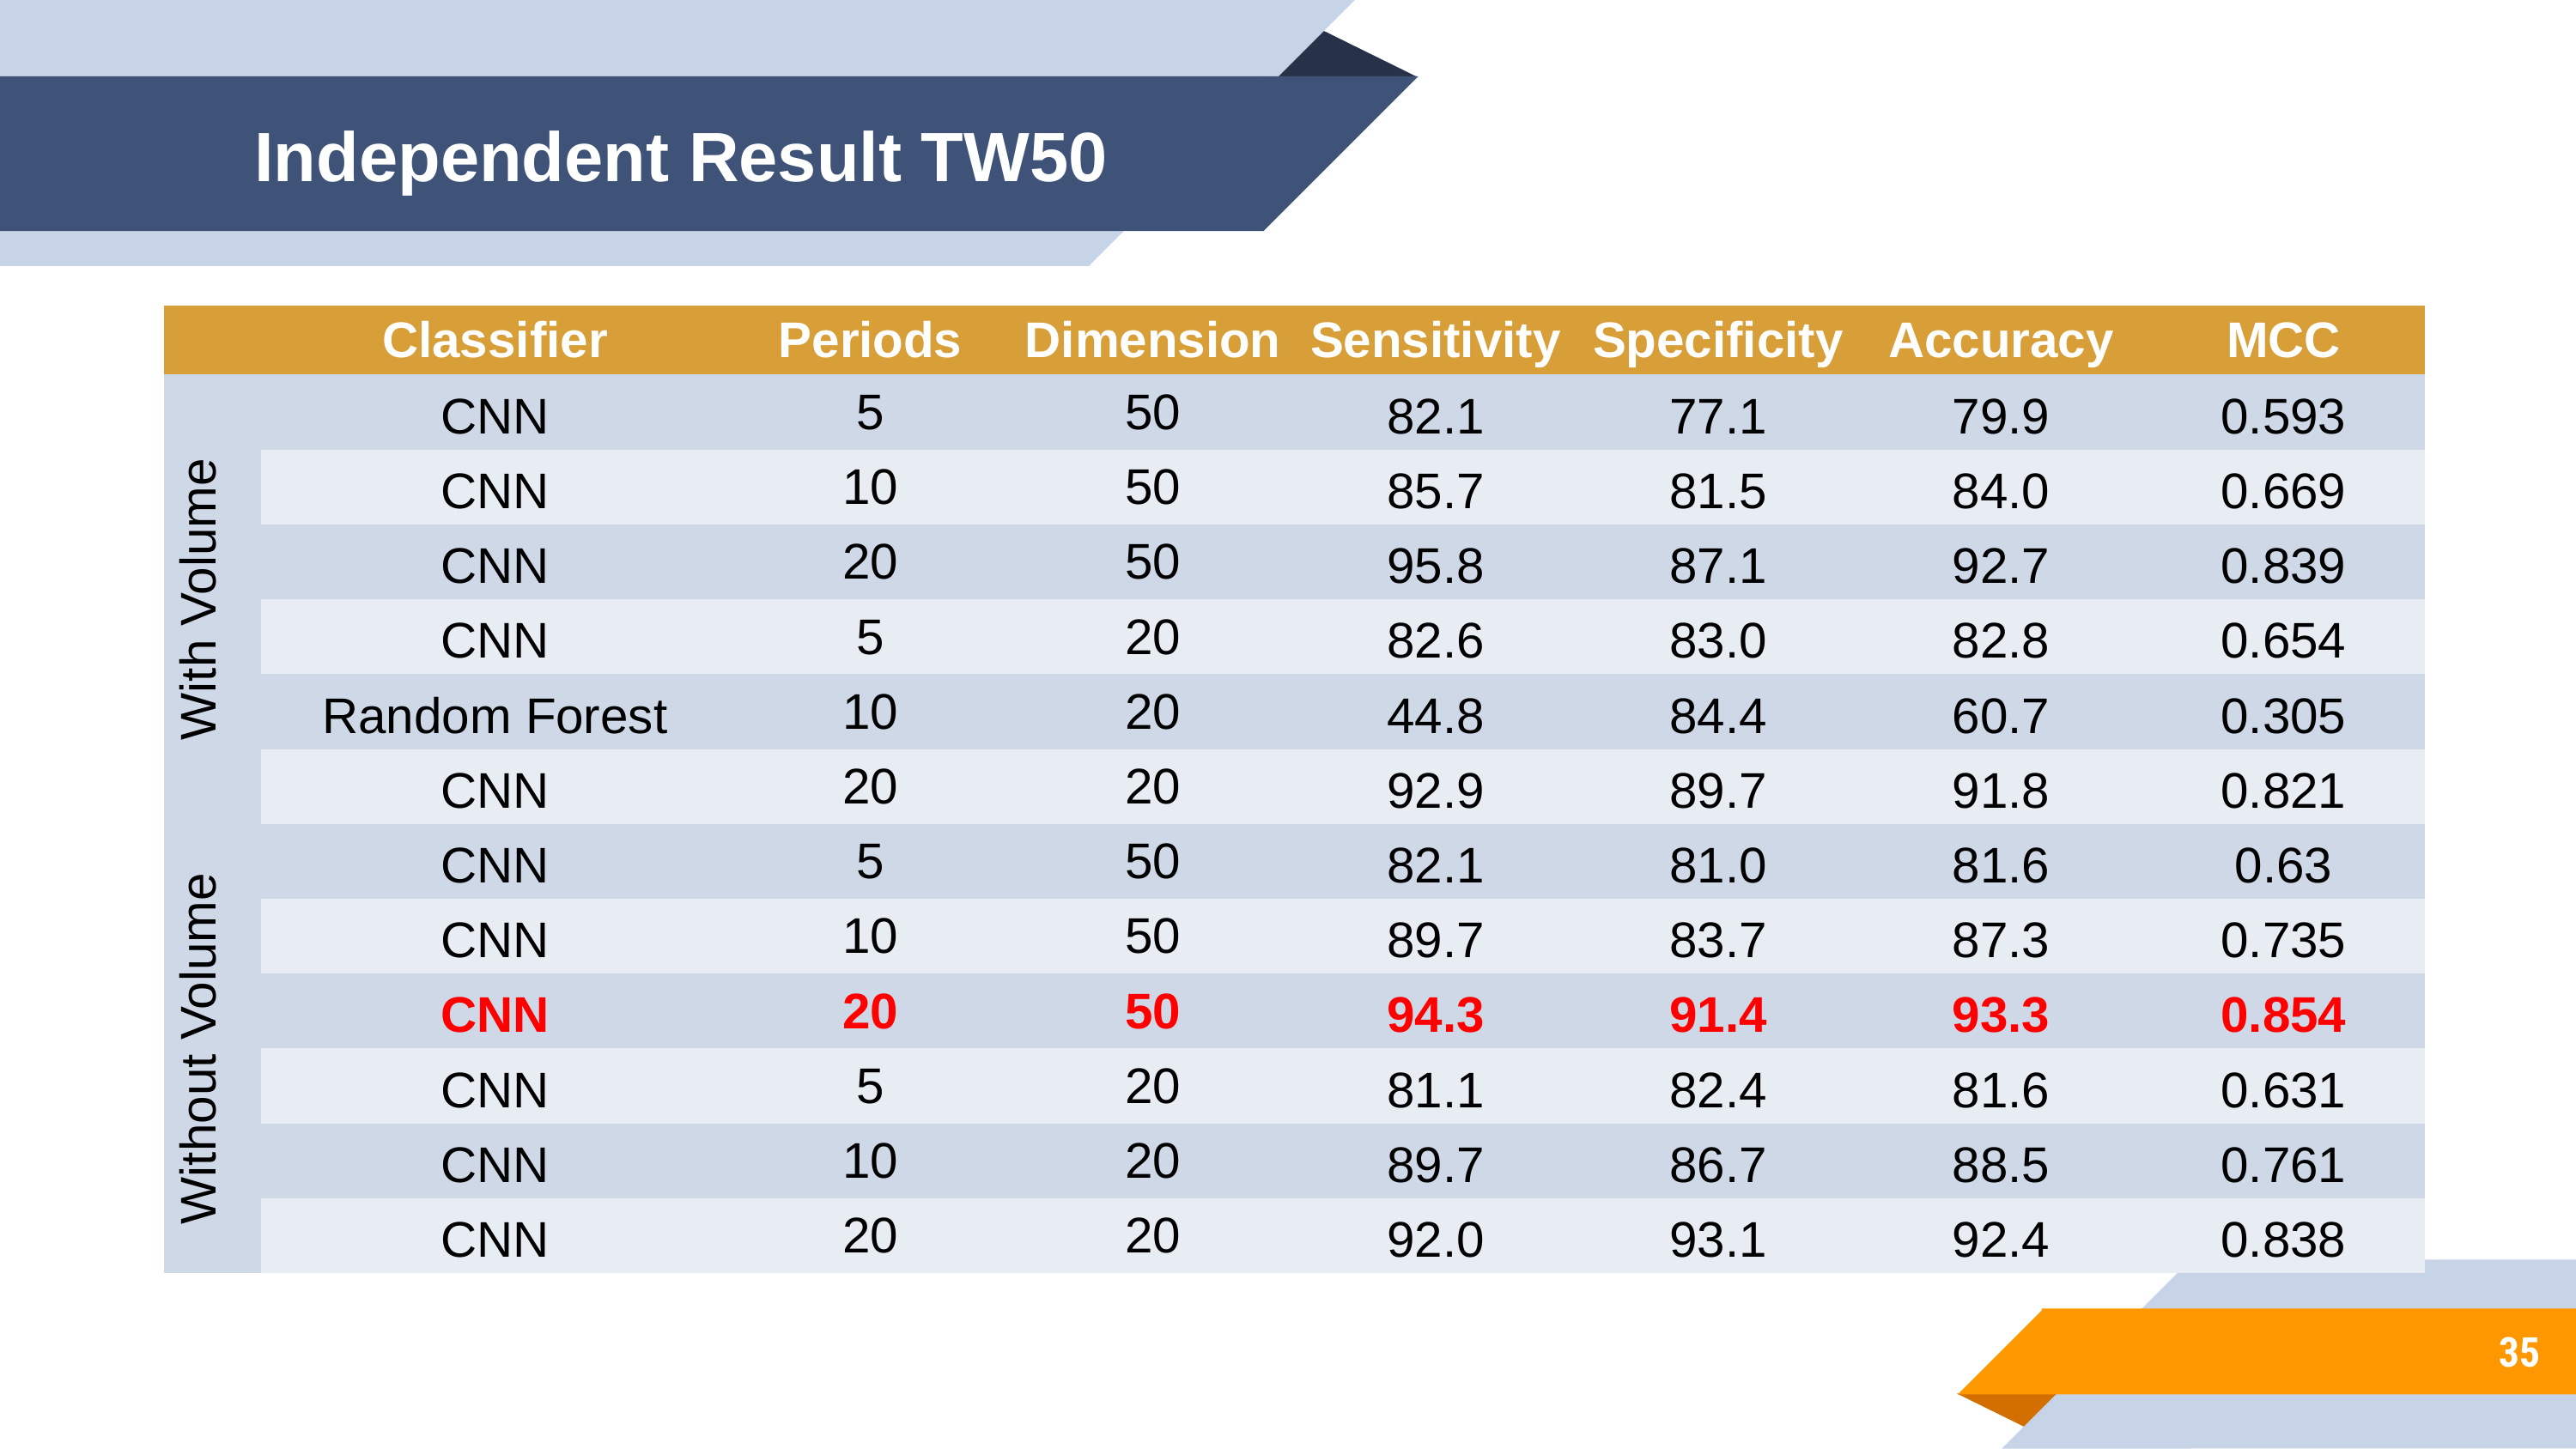

# Independent Result TW50
|  | Classifier | Periods | Dimension | Sensitivity | Specificity | Accuracy | MCC |
| --- | --- | --- | --- | --- | --- | --- | --- |
| With Volume | CNN | 5 | 50 | 82.1 | 77.1 | 79.9 | 0.593 |
|  | CNN | 10 | 50 | 85.7 | 81.5 | 84.0 | 0.669 |
|  | CNN | 20 | 50 | 95.8 | 87.1 | 92.7 | 0.839 |
|  | CNN | 5 | 20 | 82.6 | 83.0 | 82.8 | 0.654 |
|  | Random Forest | 10 | 20 | 44.8 | 84.4 | 60.7 | 0.305 |
|  | CNN | 20 | 20 | 92.9 | 89.7 | 91.8 | 0.821 |
| Without Volume | CNN | 5 | 50 | 82.1 | 81.0 | 81.6 | 0.63 |
|  | CNN | 10 | 50 | 89.7 | 83.7 | 87.3 | 0.735 |
|  | CNN | 20 | 50 | 94.3 | 91.4 | 93.3 | 0.854 |
|  | CNN | 5 | 20 | 81.1 | 82.4 | 81.6 | 0.631 |
|  | CNN | 10 | 20 | 89.7 | 86.7 | 88.5 | 0.761 |
|  | CNN | 20 | 20 | 92.0 | 93.1 | 92.4 | 0.838 |

35